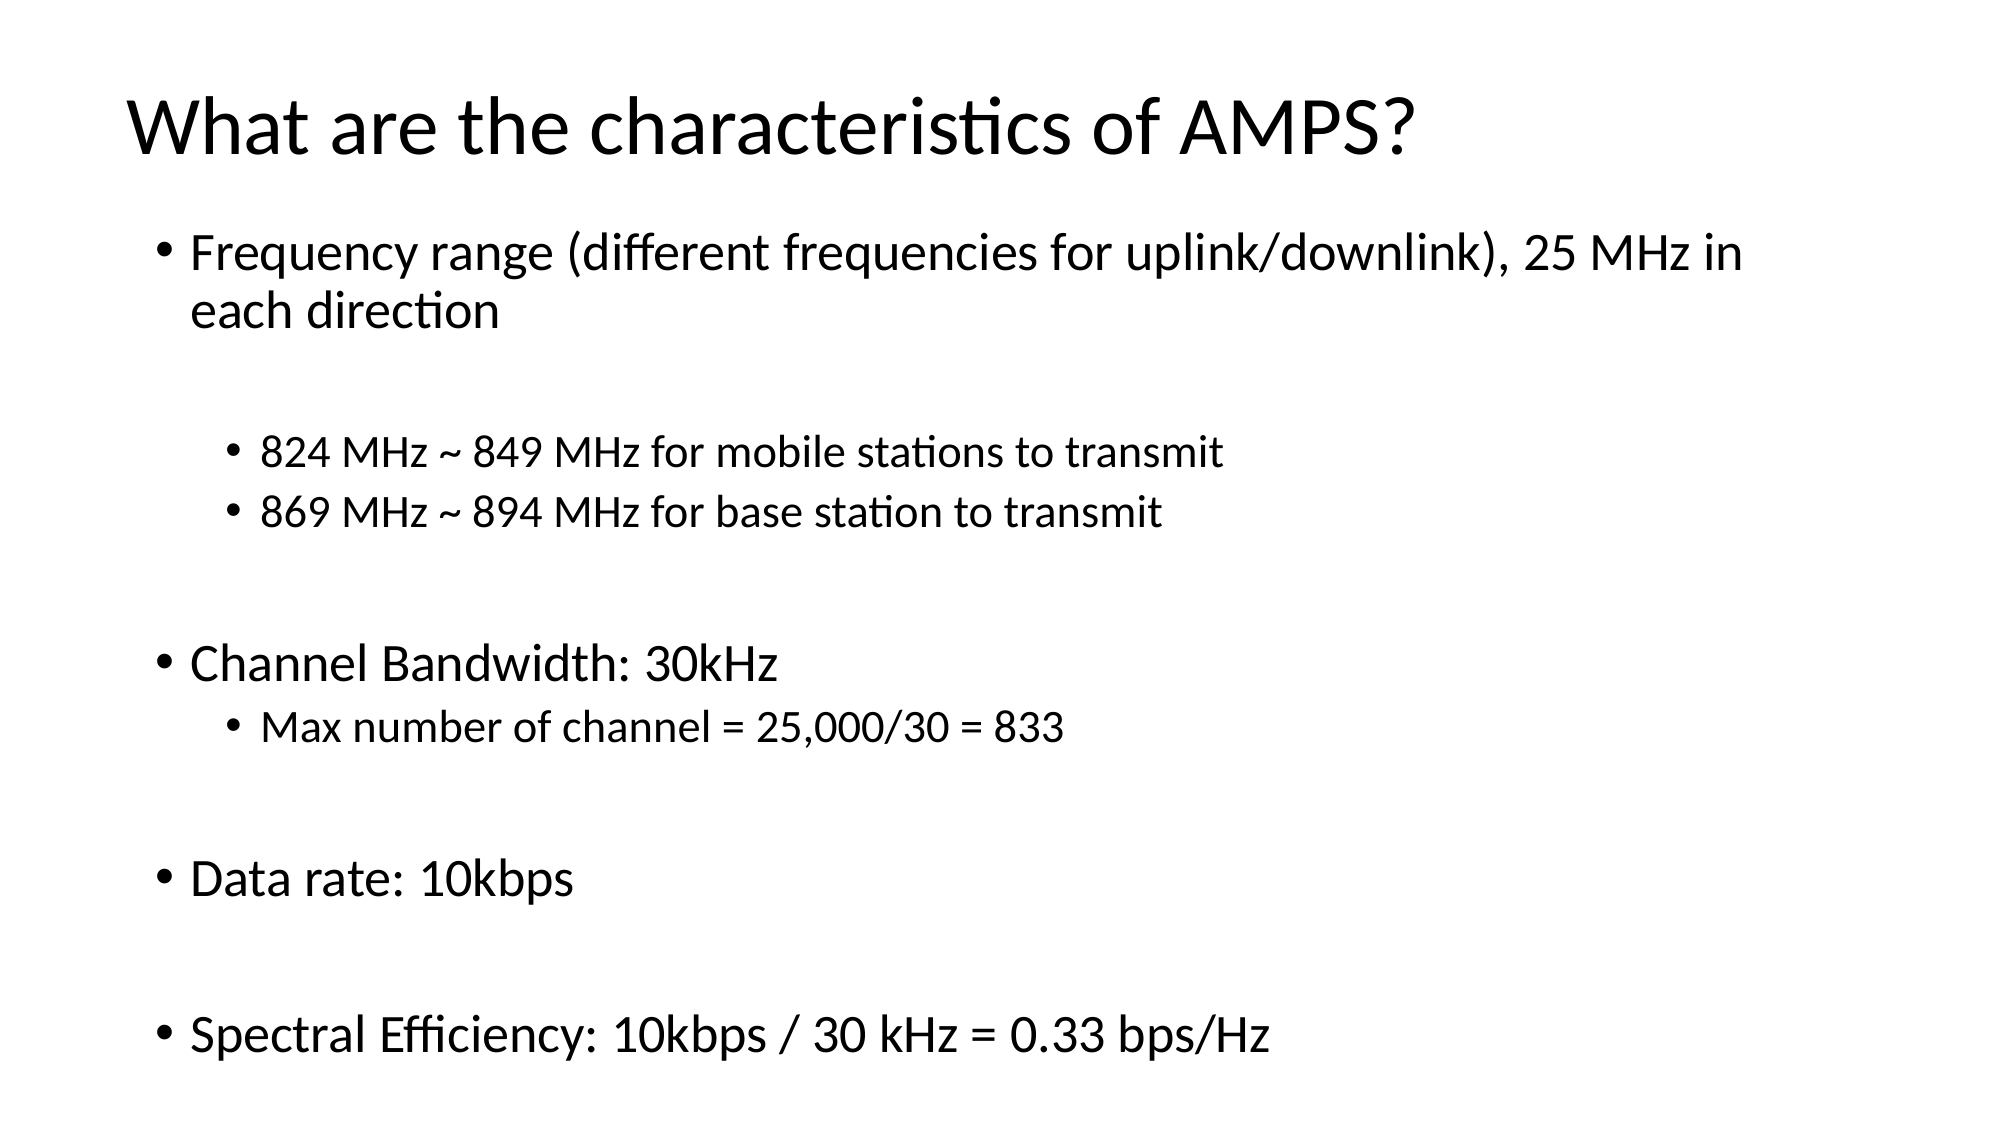

# What are the characteristics of AMPS?
Frequency range (different frequencies for uplink/downlink), 25 MHz in each direction

824 MHz ~ 849 MHz for mobile stations to transmit
869 MHz ~ 894 MHz for base station to transmit

Channel Bandwidth: 30kHz
Max number of channel = 25,000/30 = 833

Data rate: 10kbps

Spectral Efficiency: 10kbps / 30 kHz = 0.33 bps/Hz
51